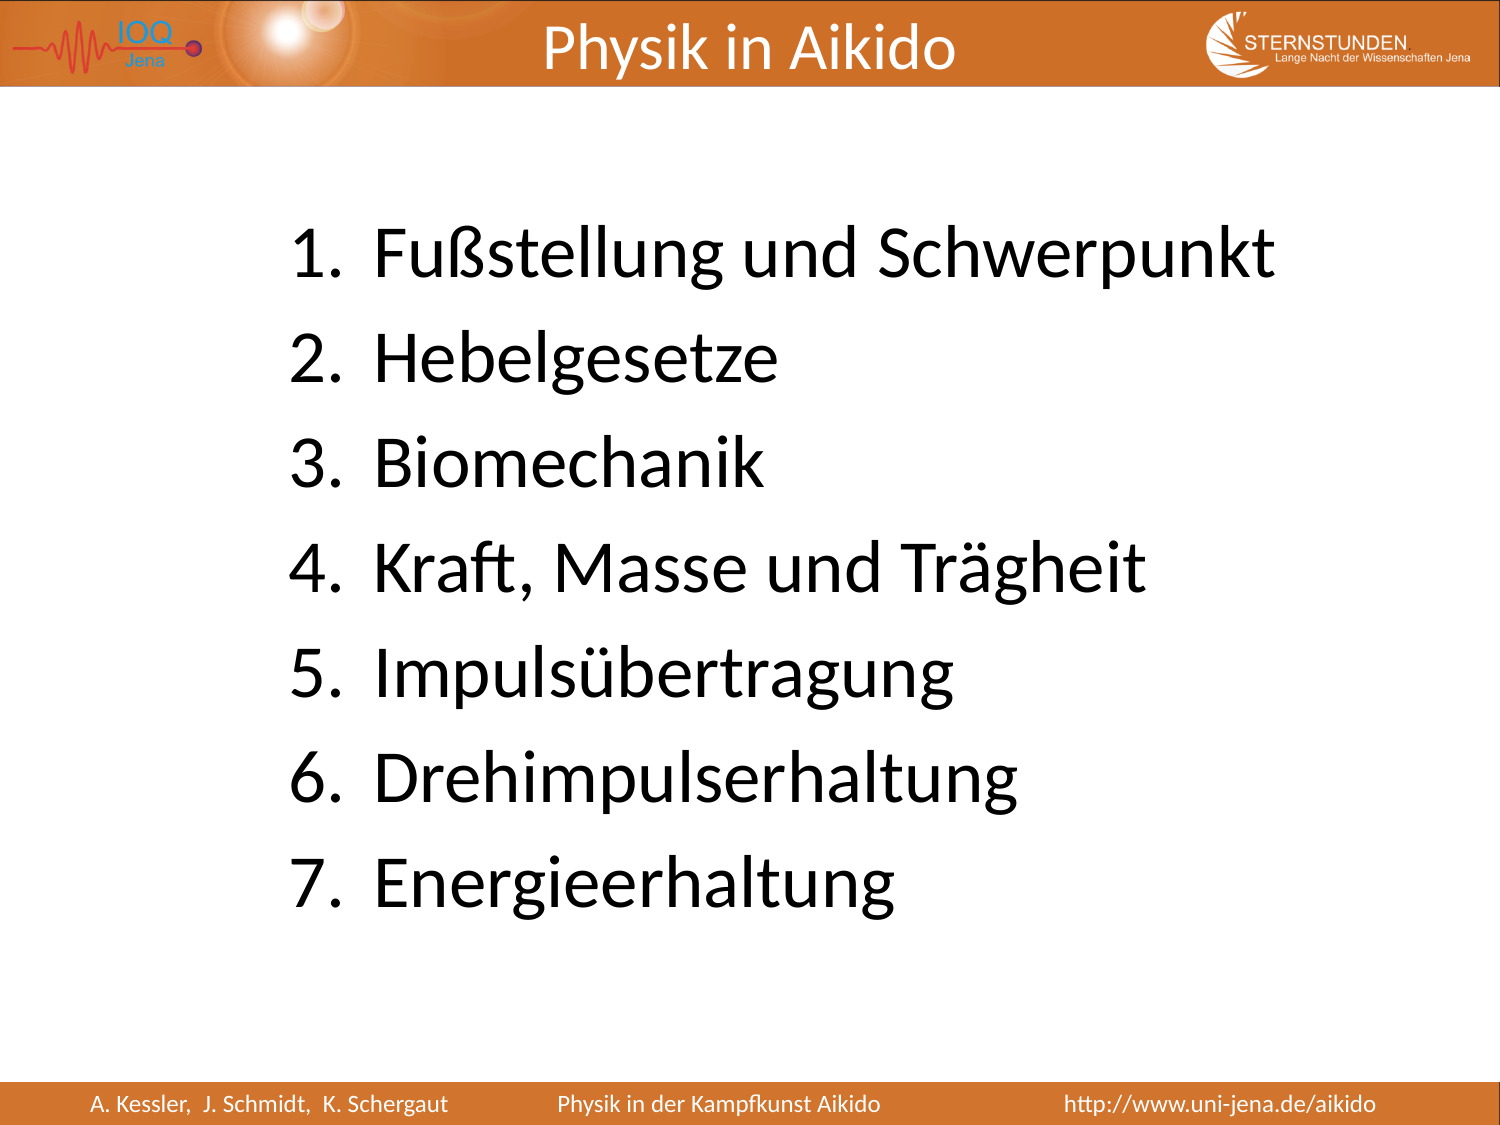

# Physik in Aikido
Fußstellung und Schwerpunkt
Hebelgesetze
Biomechanik
Kraft, Masse und Trägheit
Impulsübertragung
Drehimpulserhaltung
Energieerhaltung
A. Kessler,  J. Schmidt,  K. Schergaut
Physik in der Kampfkunst Aikido                                http://www.uni-jena.de/aikido